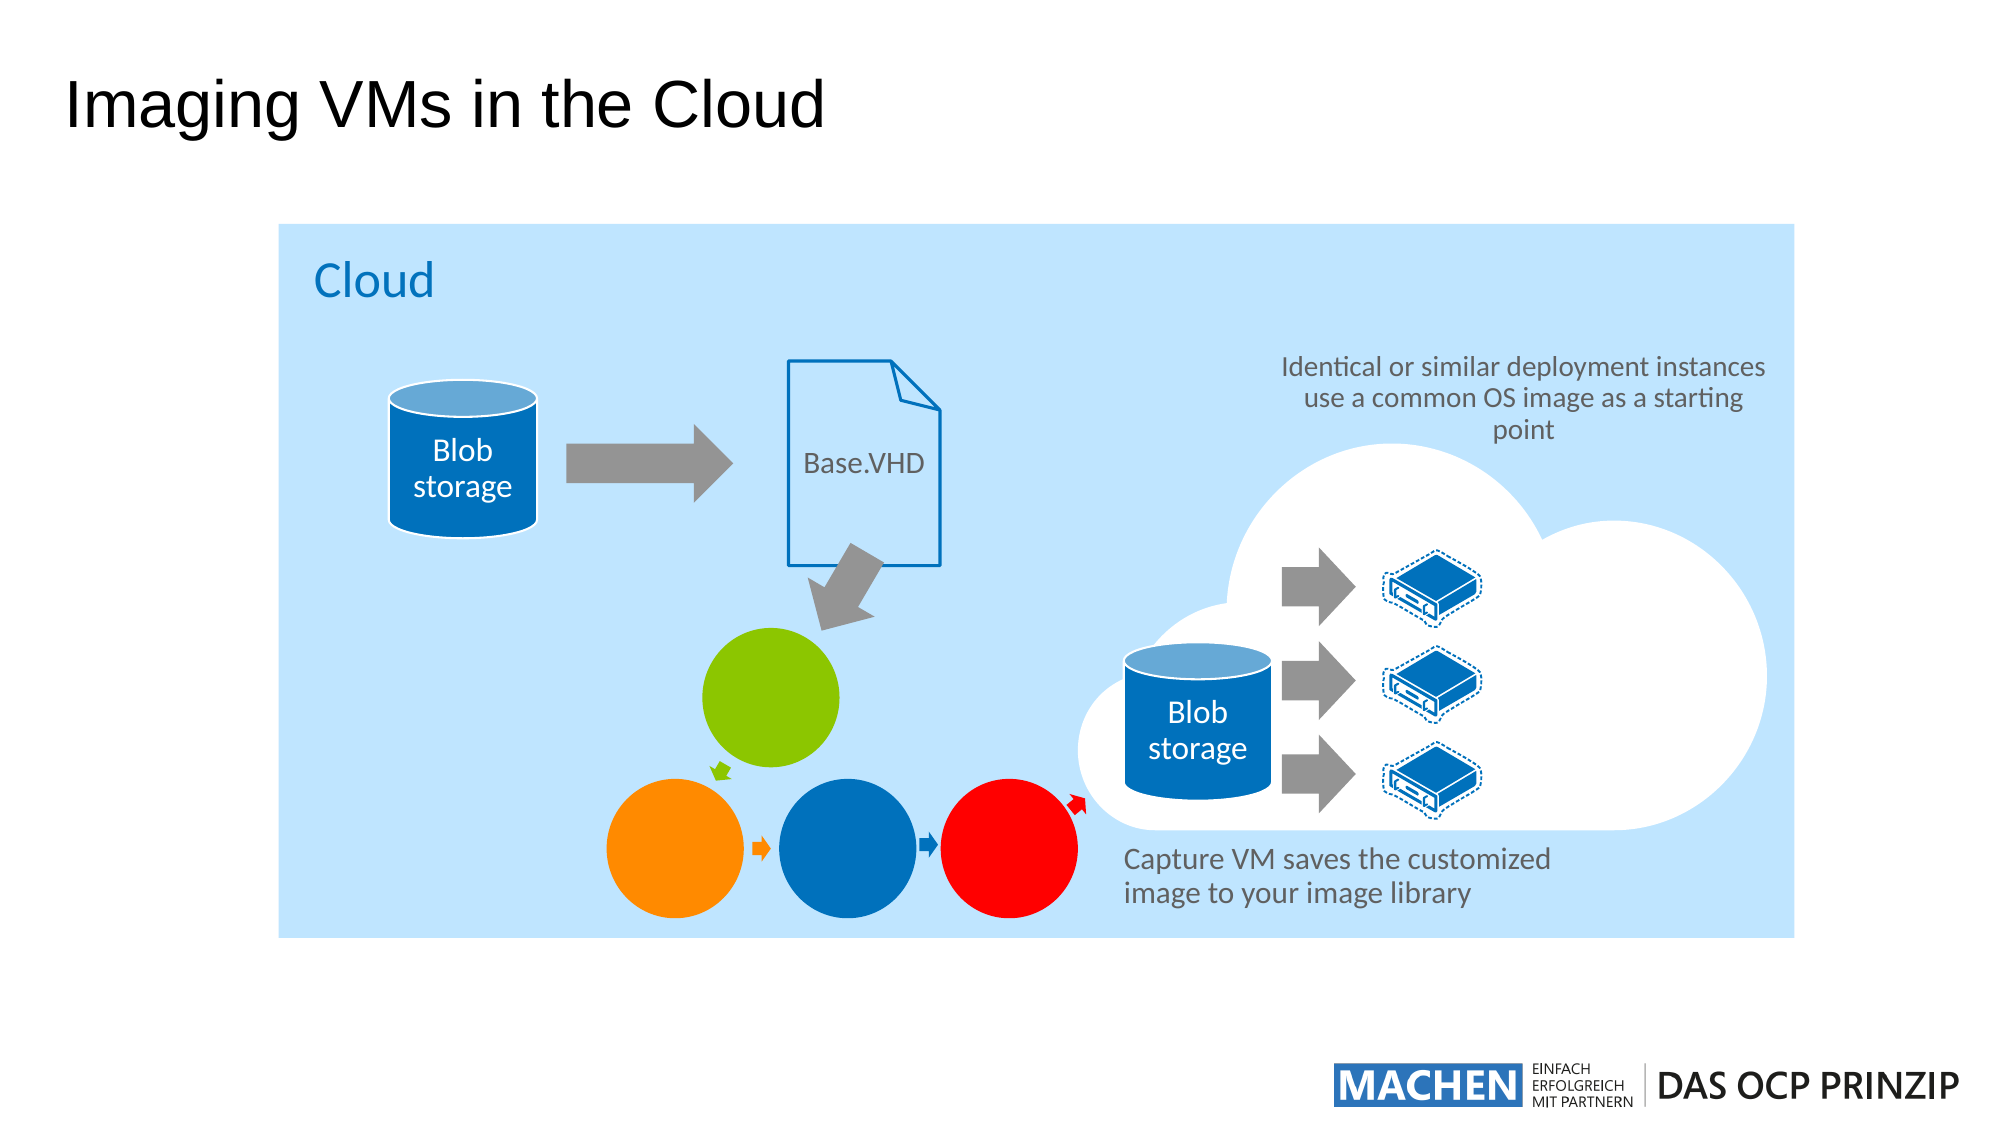

# Imaging VMs in the Cloud

Cloud

Base.VHD

Boot
VM
Identical or similar deployment instances use a common OS image as a starting point

Capture VM saves the customized image to your image library
Blob storage

Blob storage
Capture
VM

Customize
VHD
Generalize
VHD